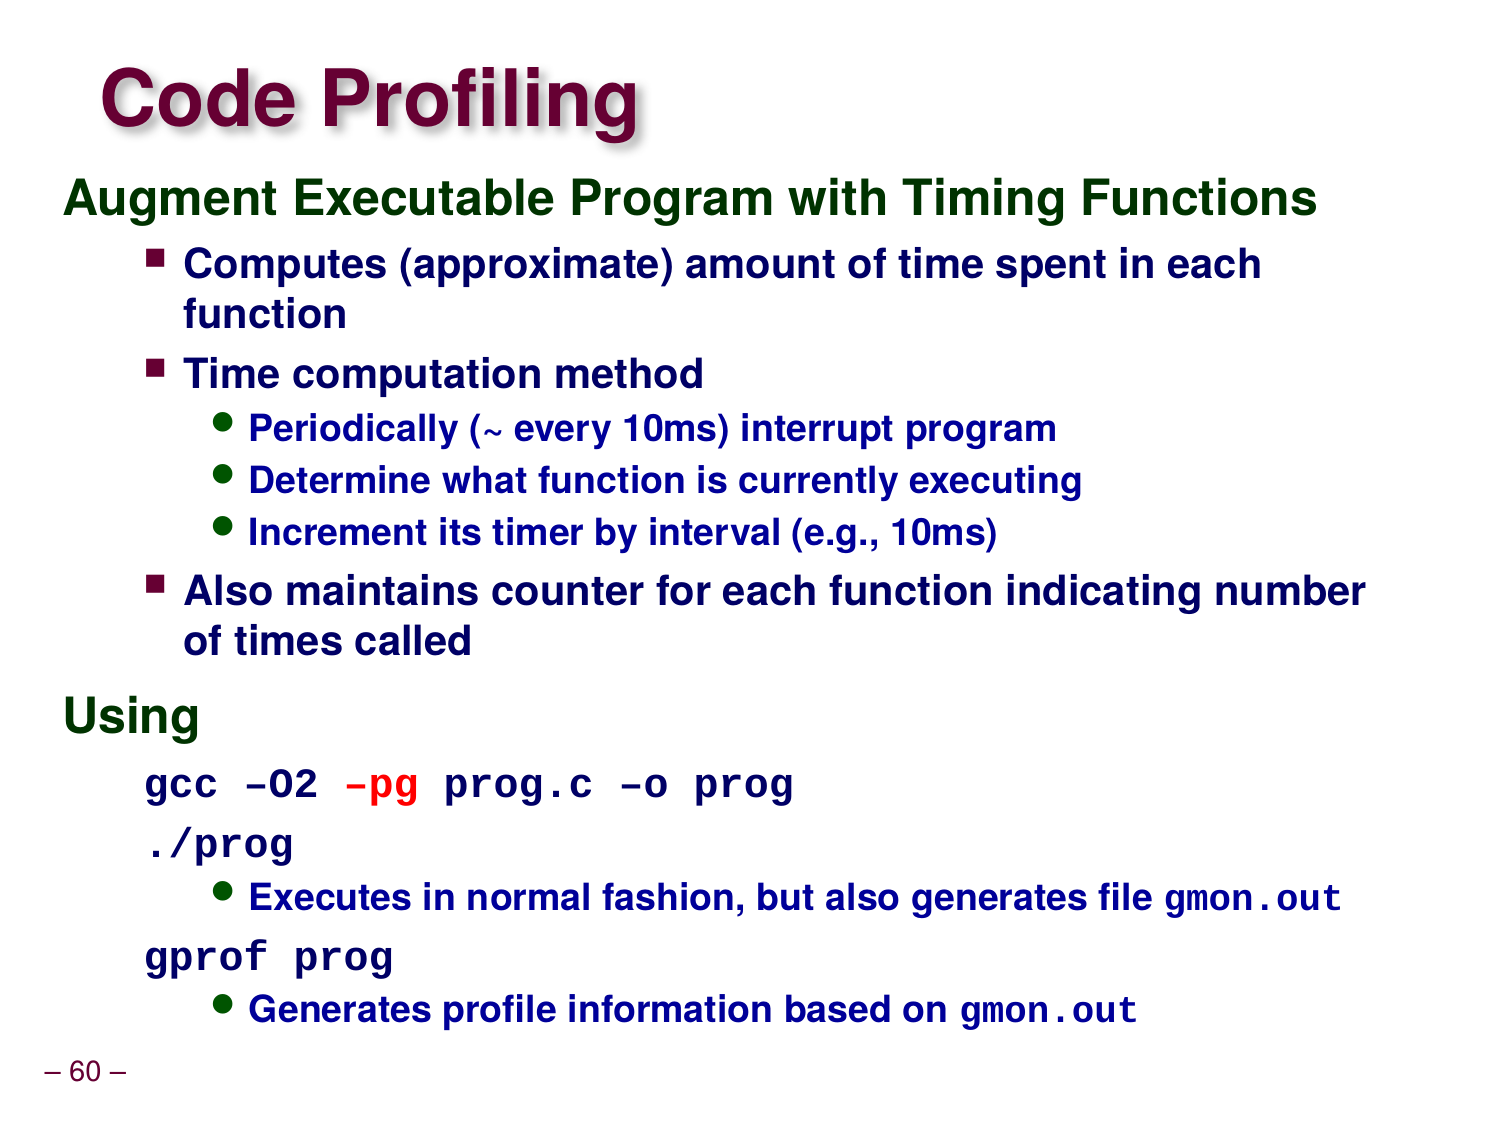

# Code Profiling
Augment Executable Program with Timing Functions
Computes (approximate) amount of time spent in each function
Time computation method
Periodically (~ every 10ms) interrupt program
Determine what function is currently executing
Increment its timer by interval (e.g., 10ms)
Also maintains counter for each function indicating number of times called
Using
gcc –O2 –pg prog.c –o prog
./prog
Executes in normal fashion, but also generates file gmon.out
gprof prog
Generates profile information based on gmon.out